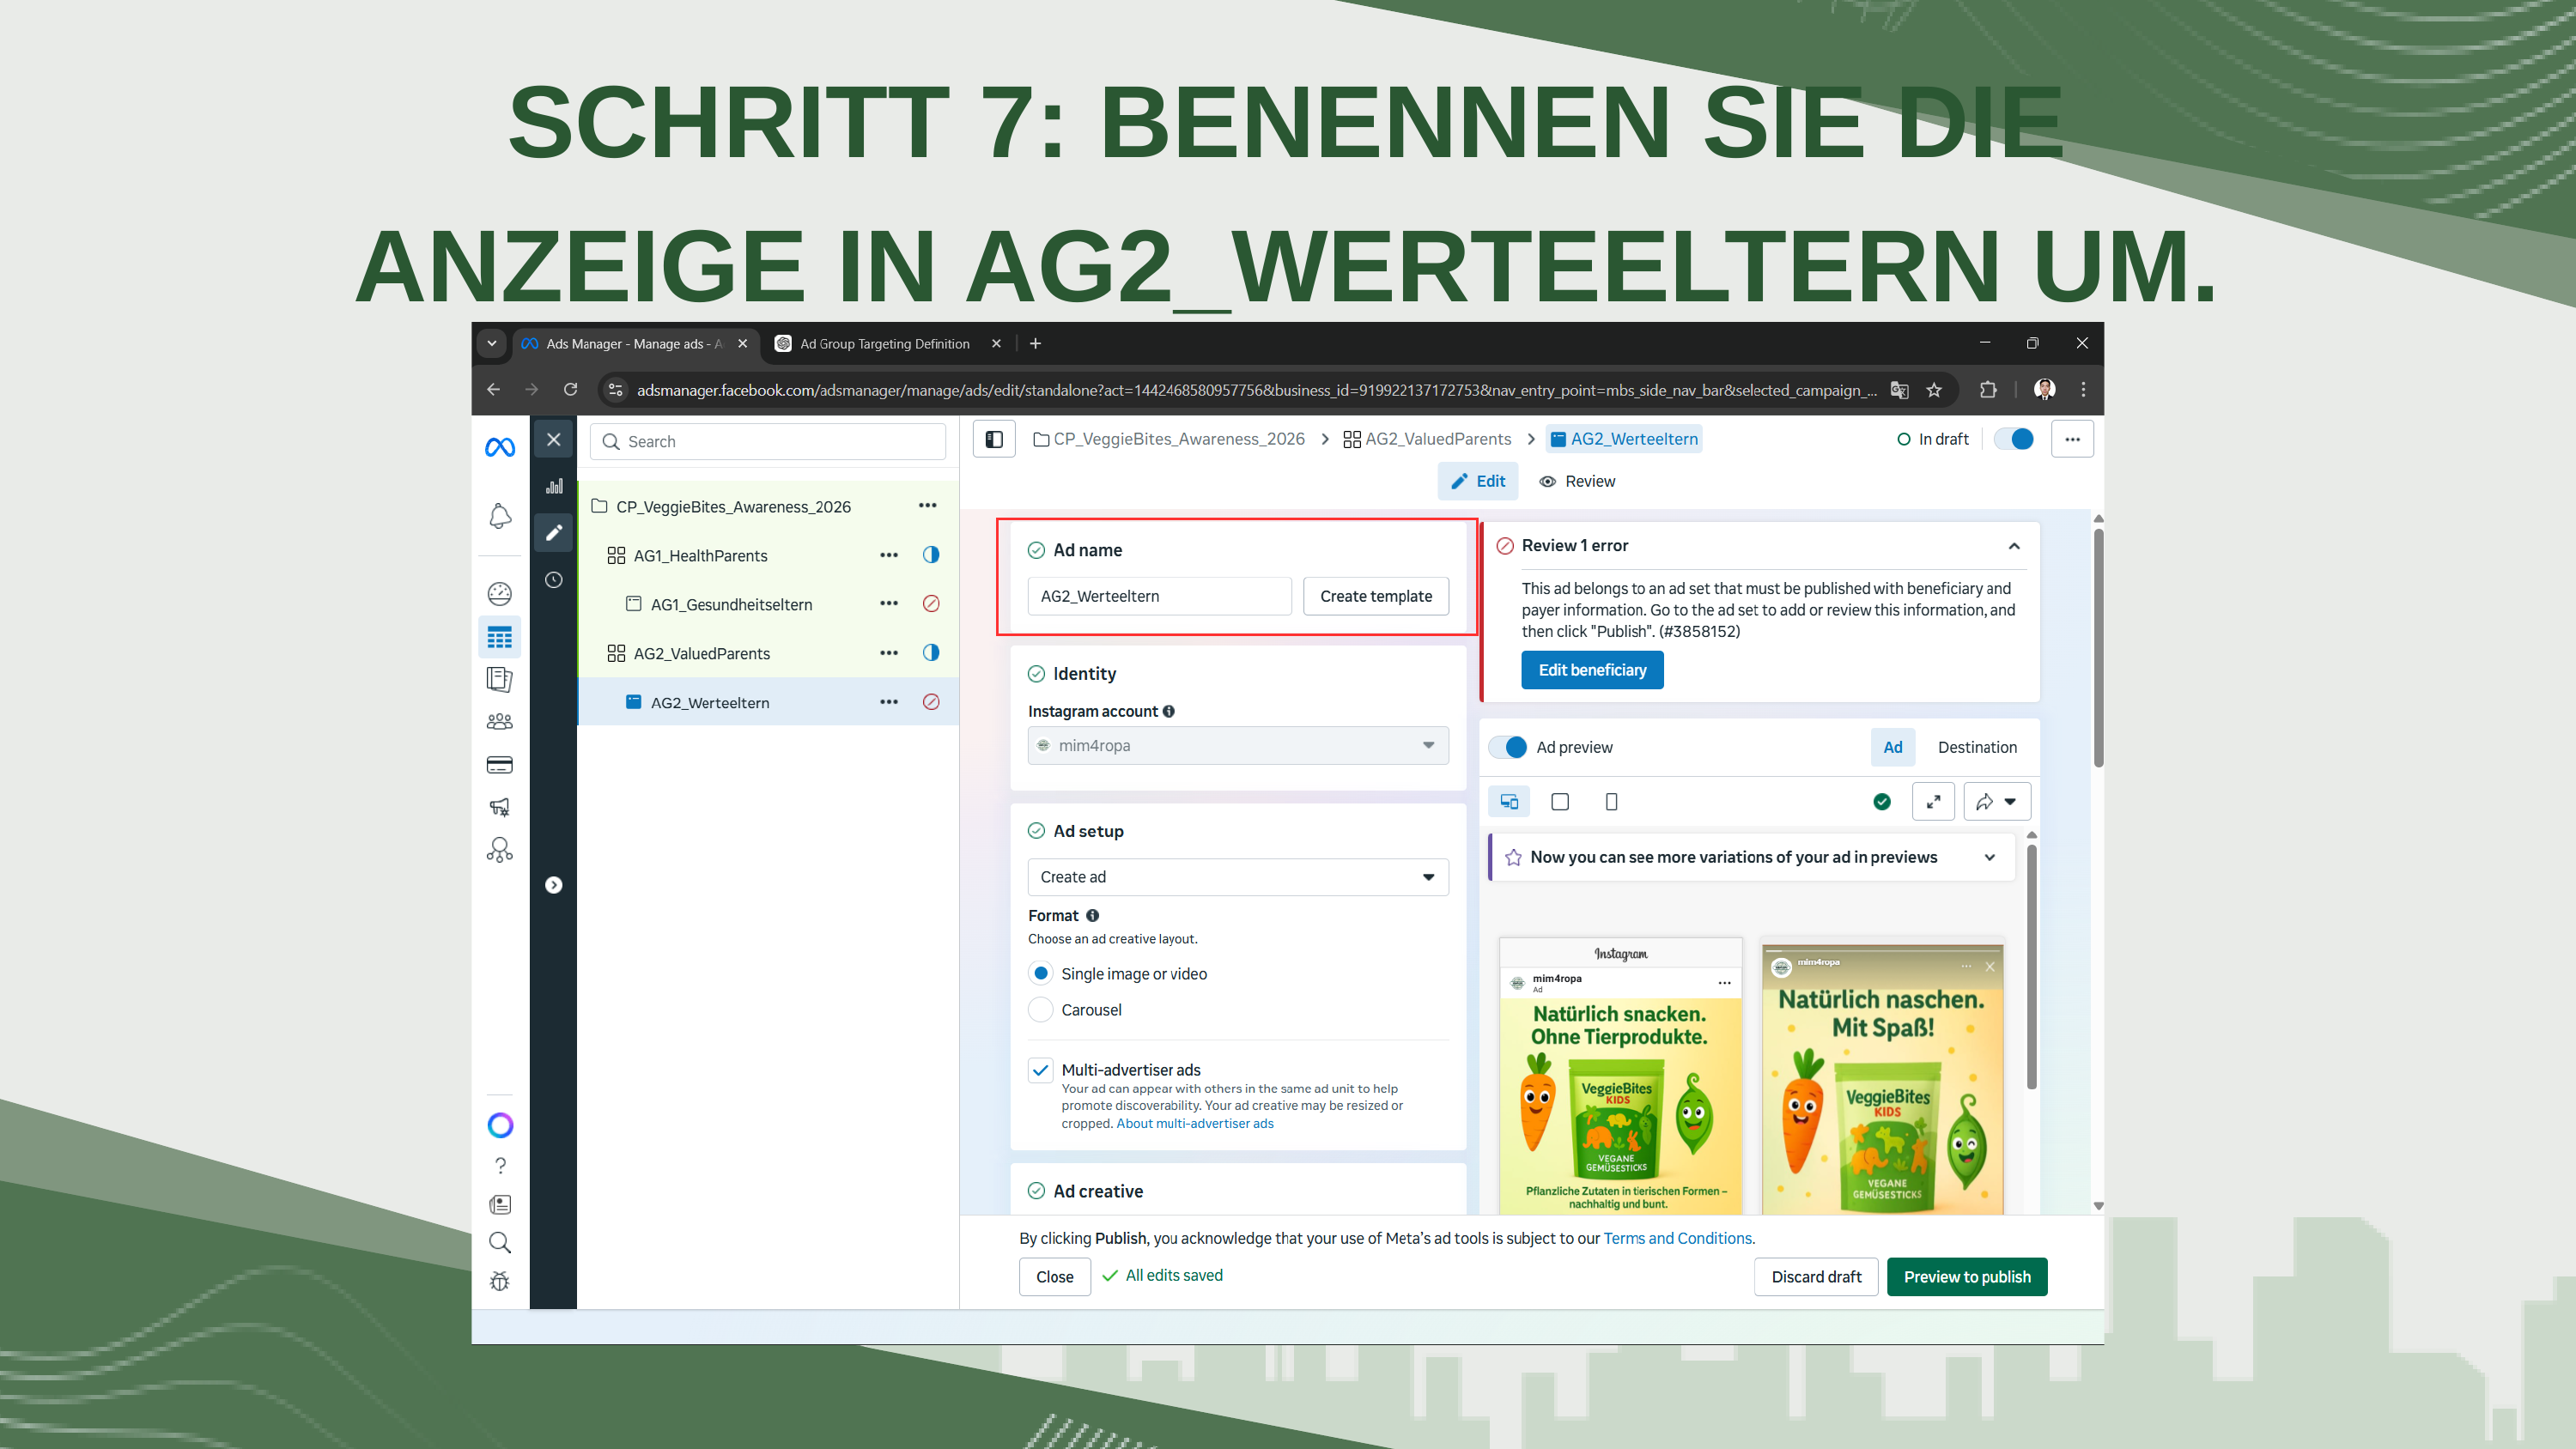

SCHRITT 7: BENENNEN SIE DIE ANZEIGE IN AG2_WERTEELTERN UM.